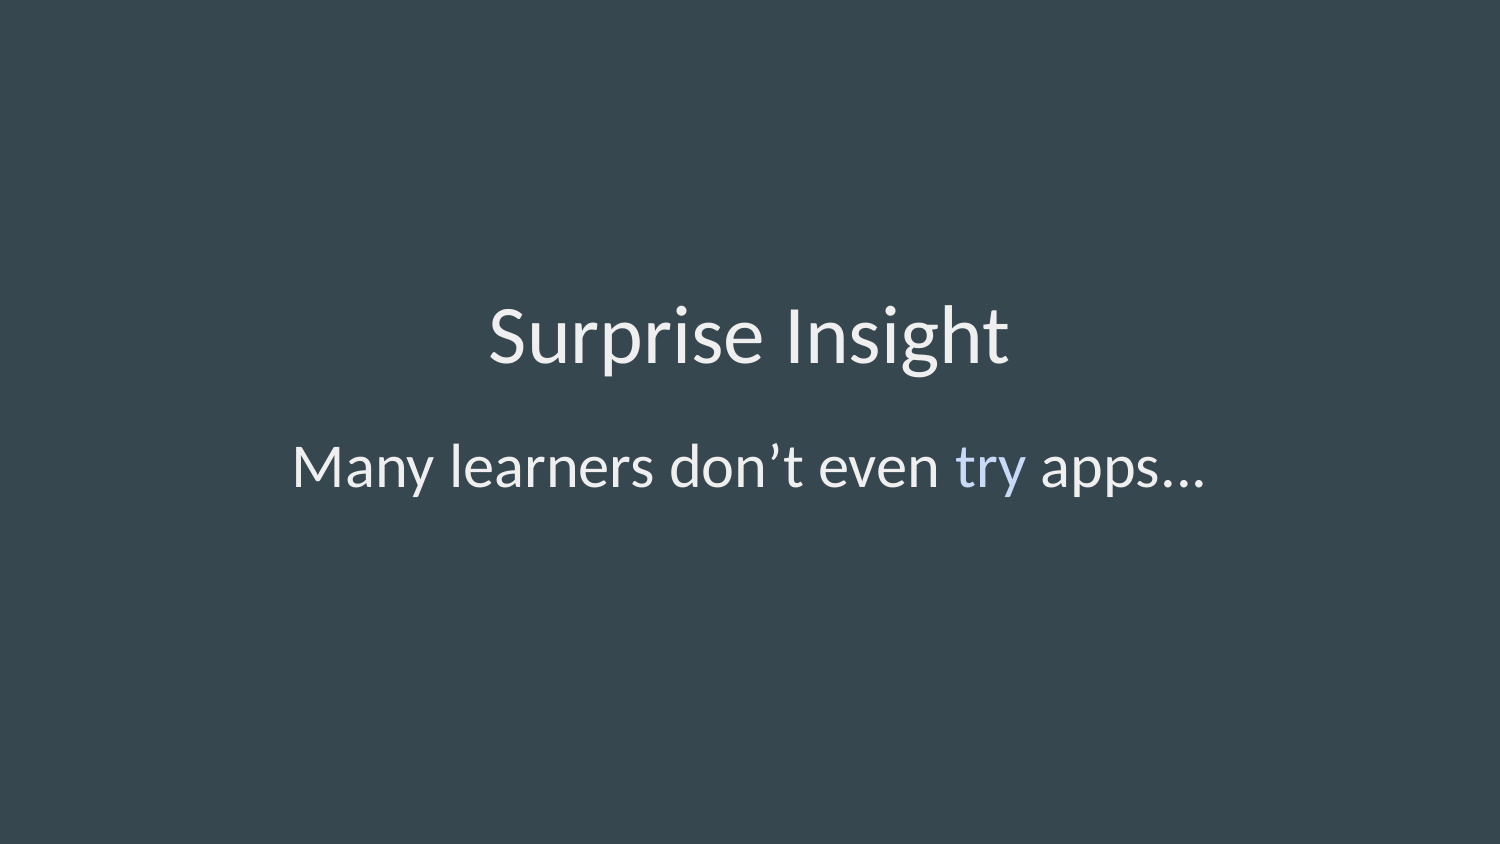

Surprise Insight
Many learners don’t even try apps...